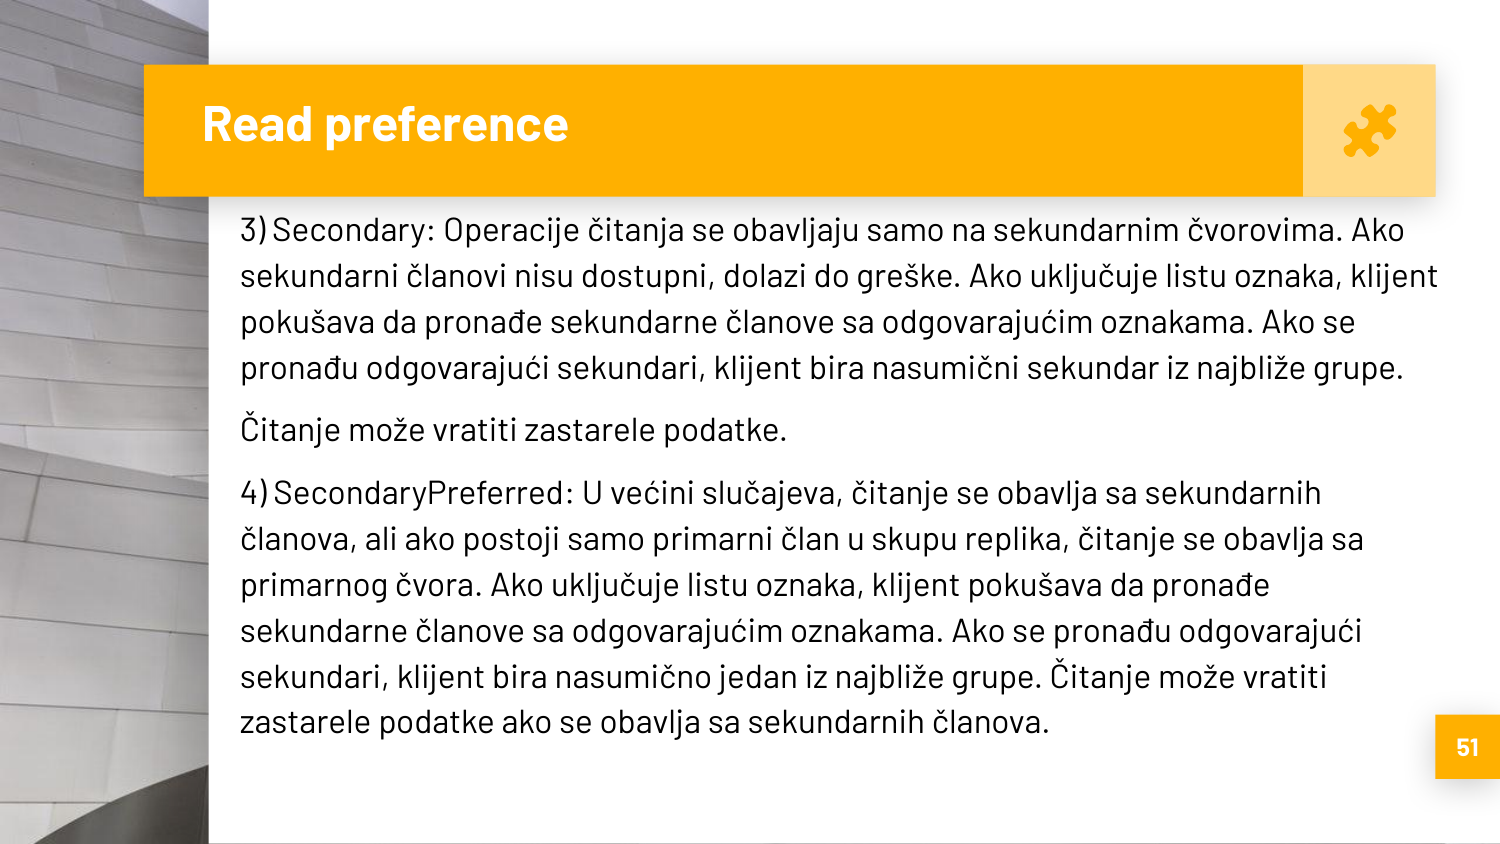

Read preference

3) Secondary: Operacije čitanja se obavljaju samo na sekundarnim čvorovima. Ako sekundarni članovi nisu dostupni, dolazi do greške. Ako uključuje listu oznaka, klijent pokušava da pronađe sekundarne članove sa odgovarajućim oznakama. Ako se pronađu odgovarajući sekundari, klijent bira nasumični sekundar iz najbliže grupe.
Čitanje može vratiti zastarele podatke.
4) SecondaryPreferred: U većini slučajeva, čitanje se obavlja sa sekundarnih članova, ali ako postoji samo primarni član u skupu replika, čitanje se obavlja sa primarnog čvora. Ako uključuje listu oznaka, klijent pokušava da pronađe sekundarne članove sa odgovarajućim oznakama. Ako se pronađu odgovarajući sekundari, klijent bira nasumično jedan iz najbliže grupe. Čitanje može vratiti zastarele podatke ako se obavlja sa sekundarnih članova.

51